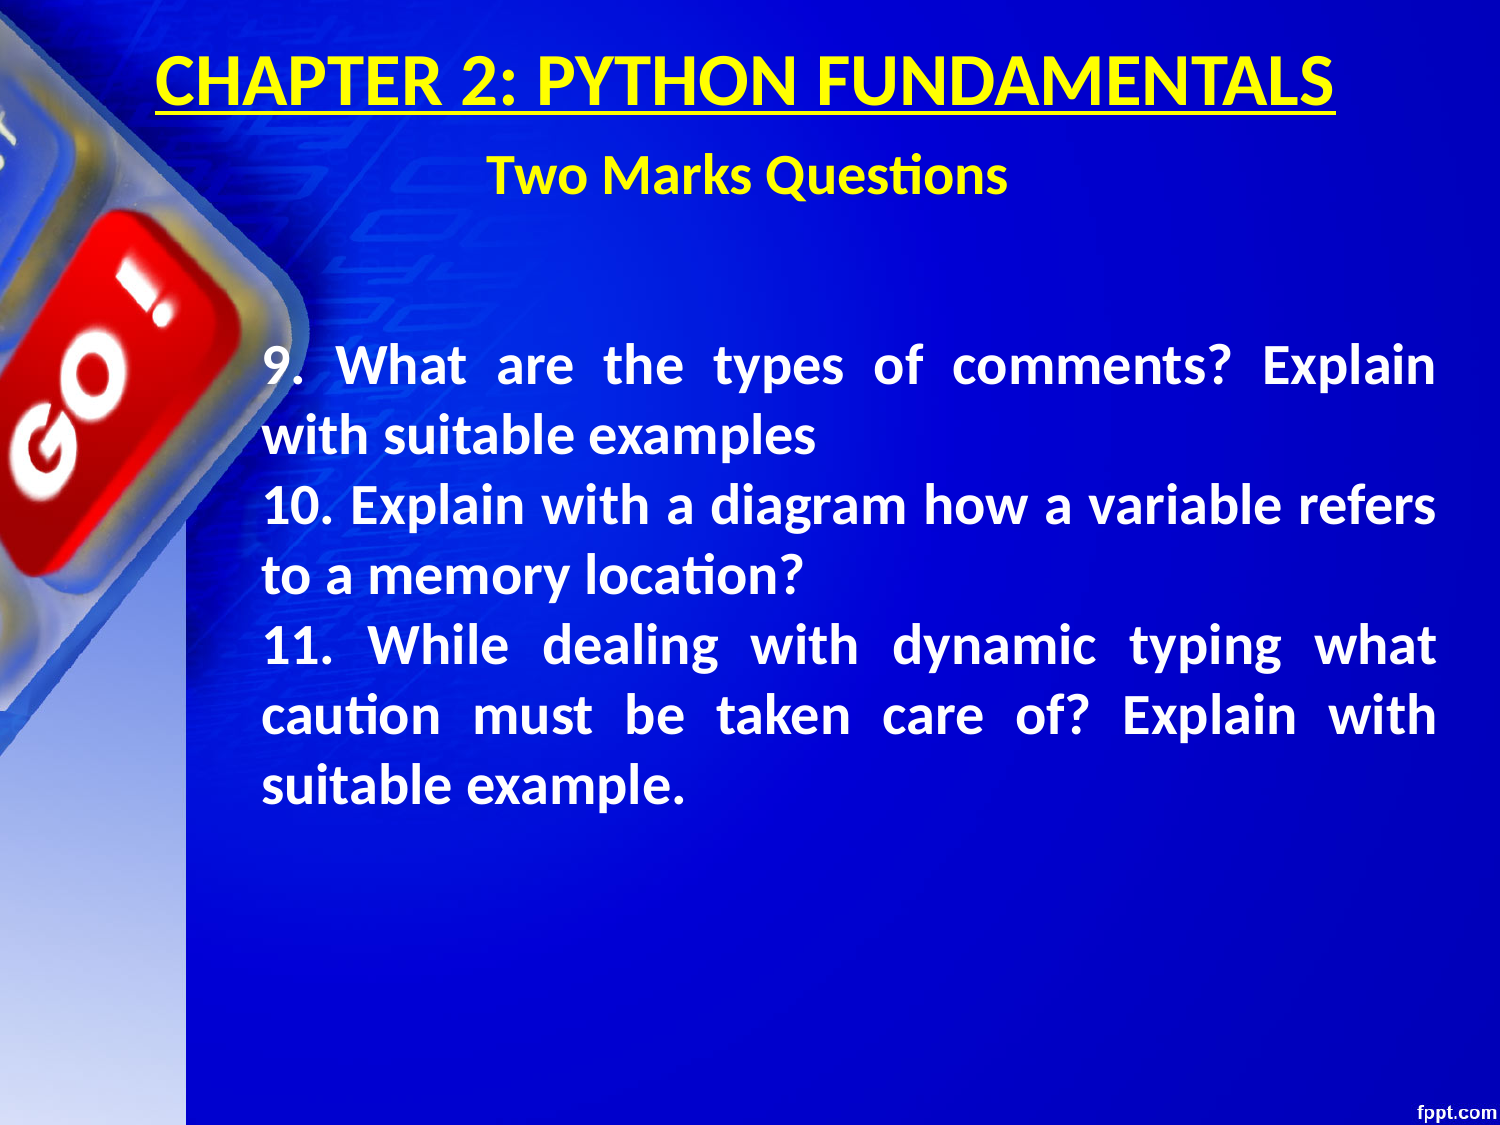

CHAPTER 2: PYTHON FUNDAMENTALS
Two Marks Questions
9. What are the types of comments? Explain with suitable examples
10. Explain with a diagram how a variable refers to a memory location?
11. While dealing with dynamic typing what caution must be taken care of? Explain with suitable example.